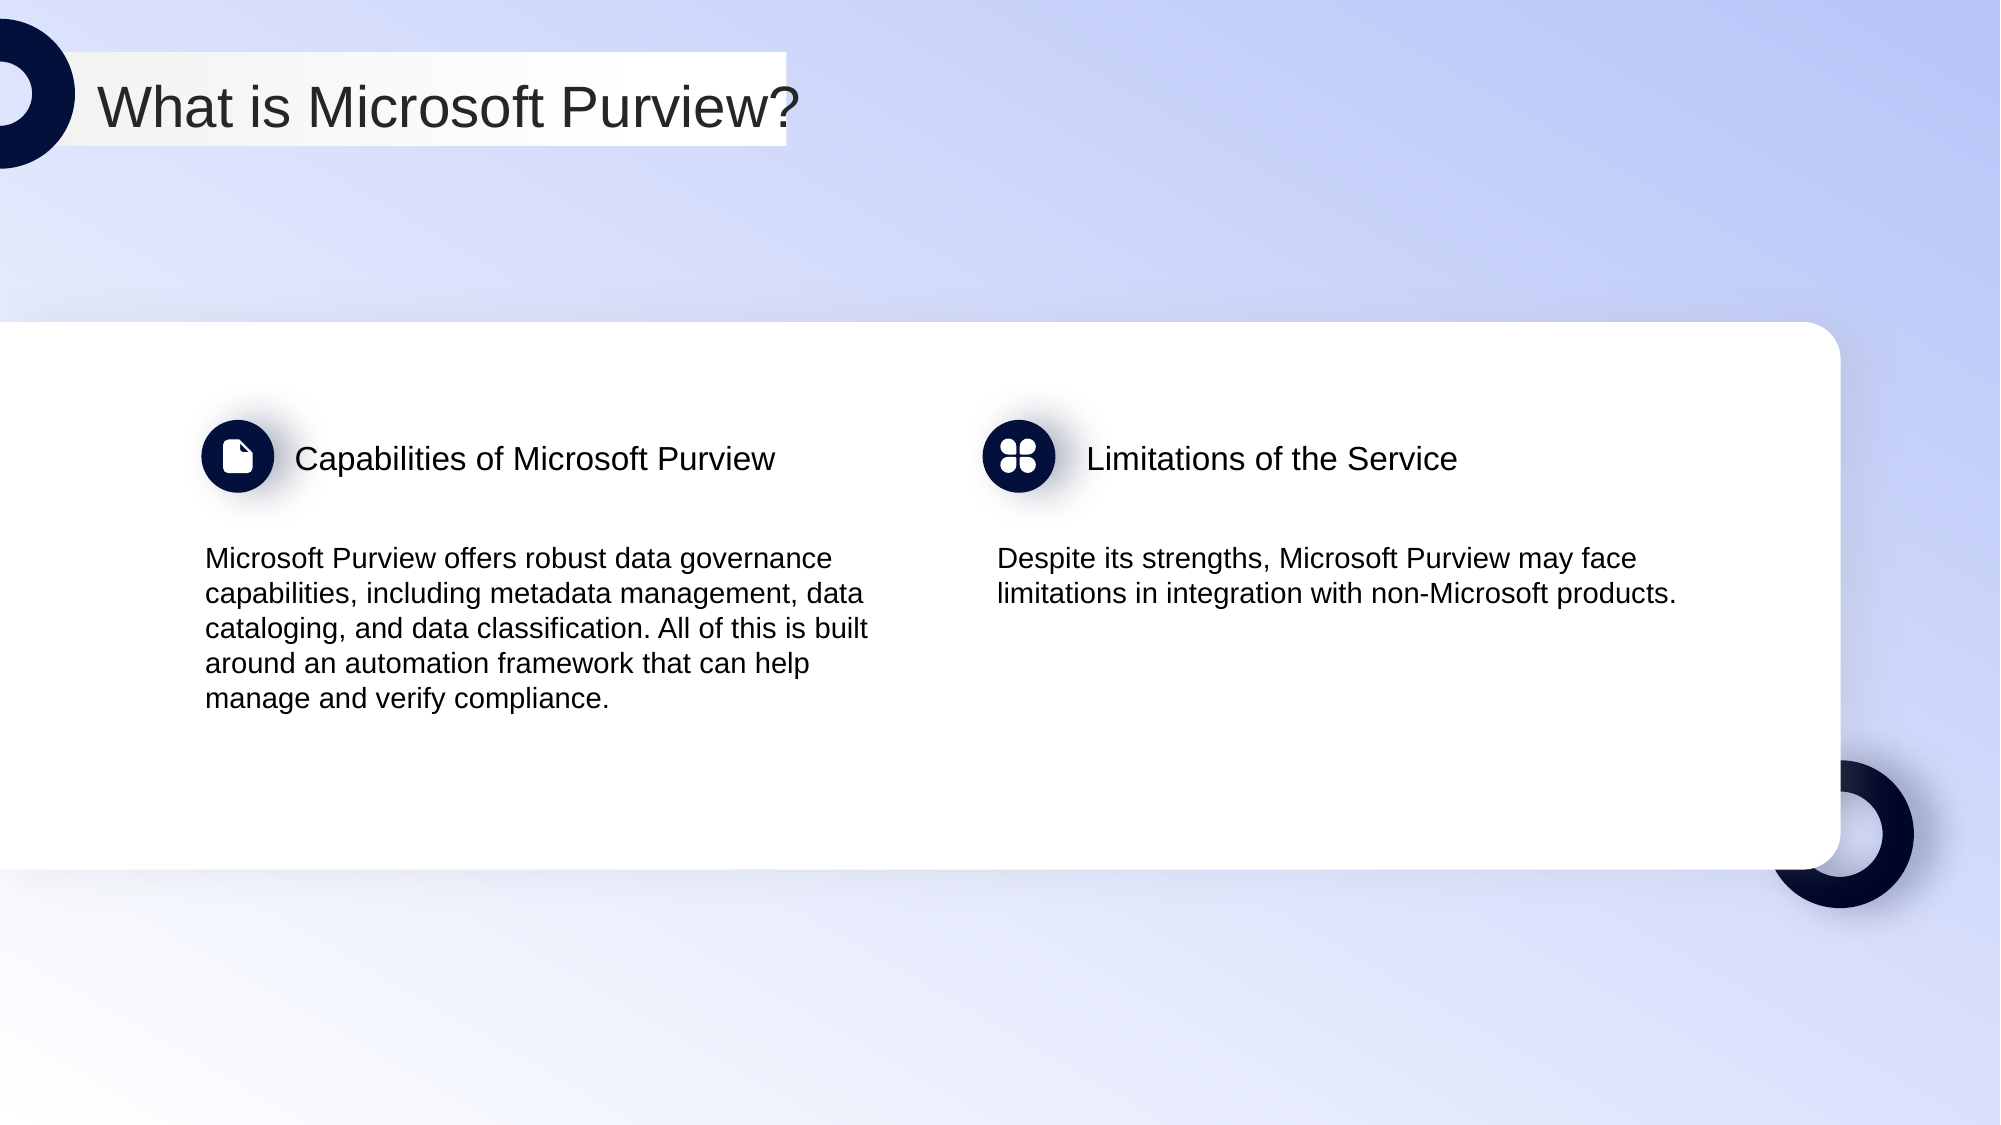

What is Microsoft Purview?
Capabilities of Microsoft Purview
Limitations of the Service

Microsoft Purview offers robust data governance capabilities, including metadata management, data cataloging, and data classification. All of this is built around an automation framework that can help manage and verify compliance.
Despite its strengths, Microsoft Purview may face limitations in integration with non-Microsoft products.